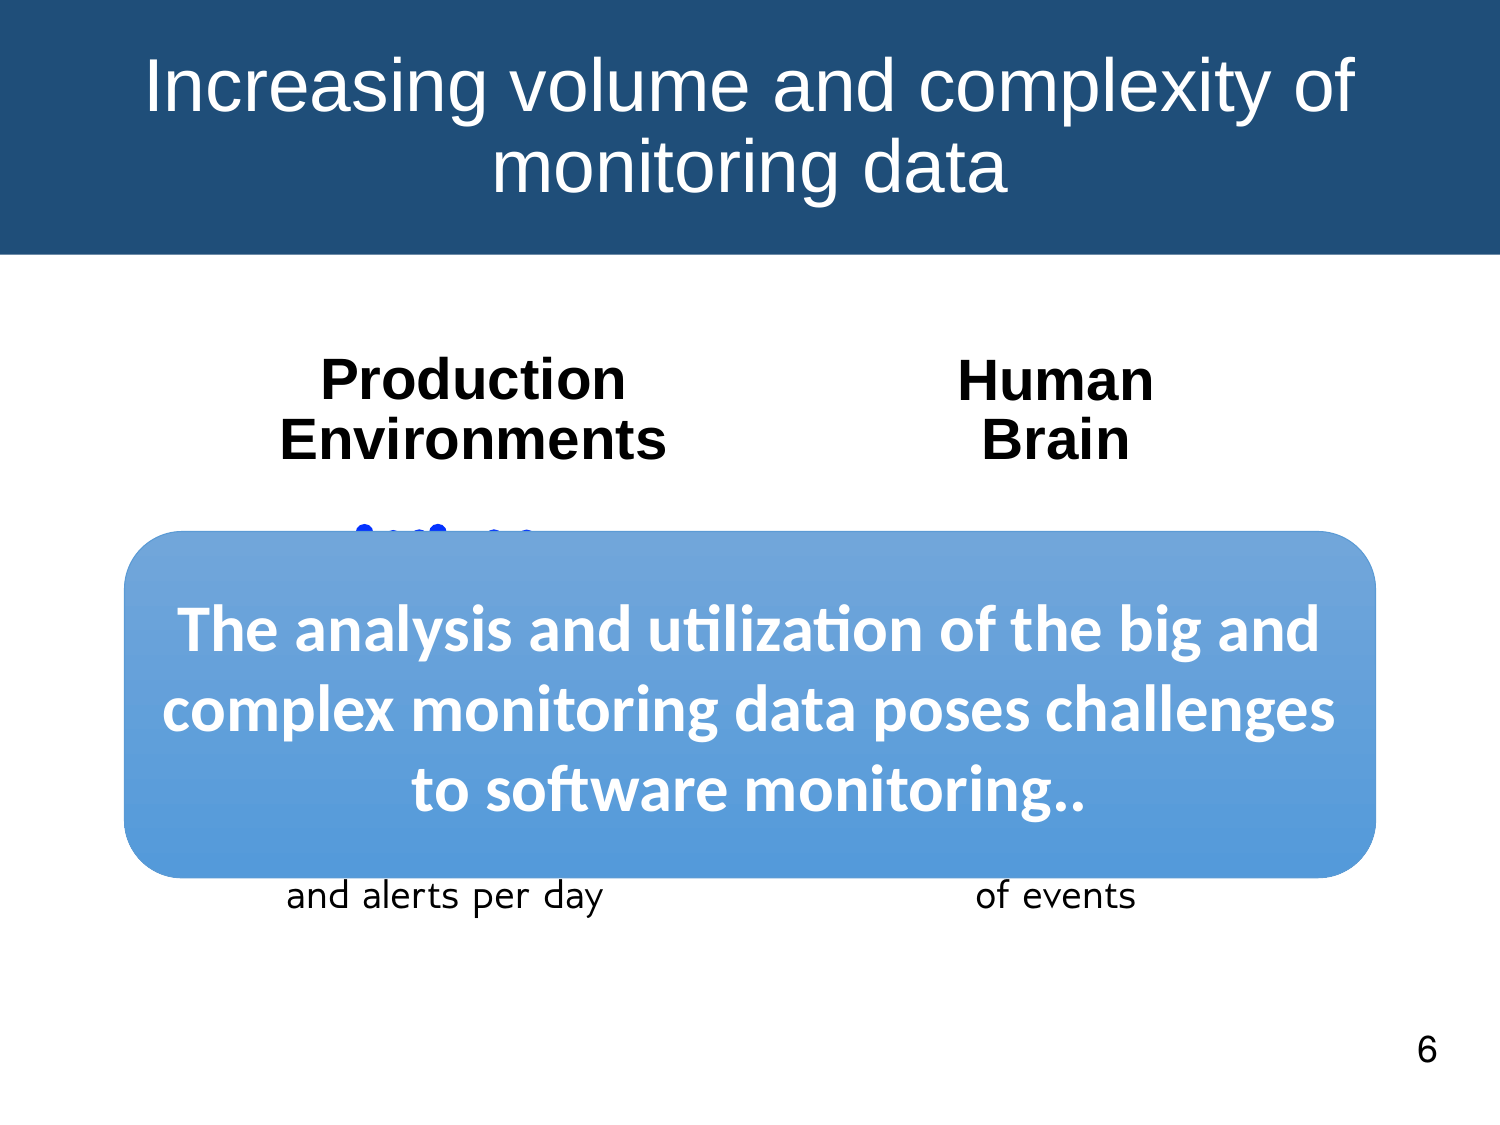

# Increasing volume and complexity of monitoring data
Production Environments
Human Brain

The analysis and utilization of the big and complex monitoring data poses challenges to software monitoring..

Hundreds/thousands of events
Billions of logs, metrics, and alerts per day
6